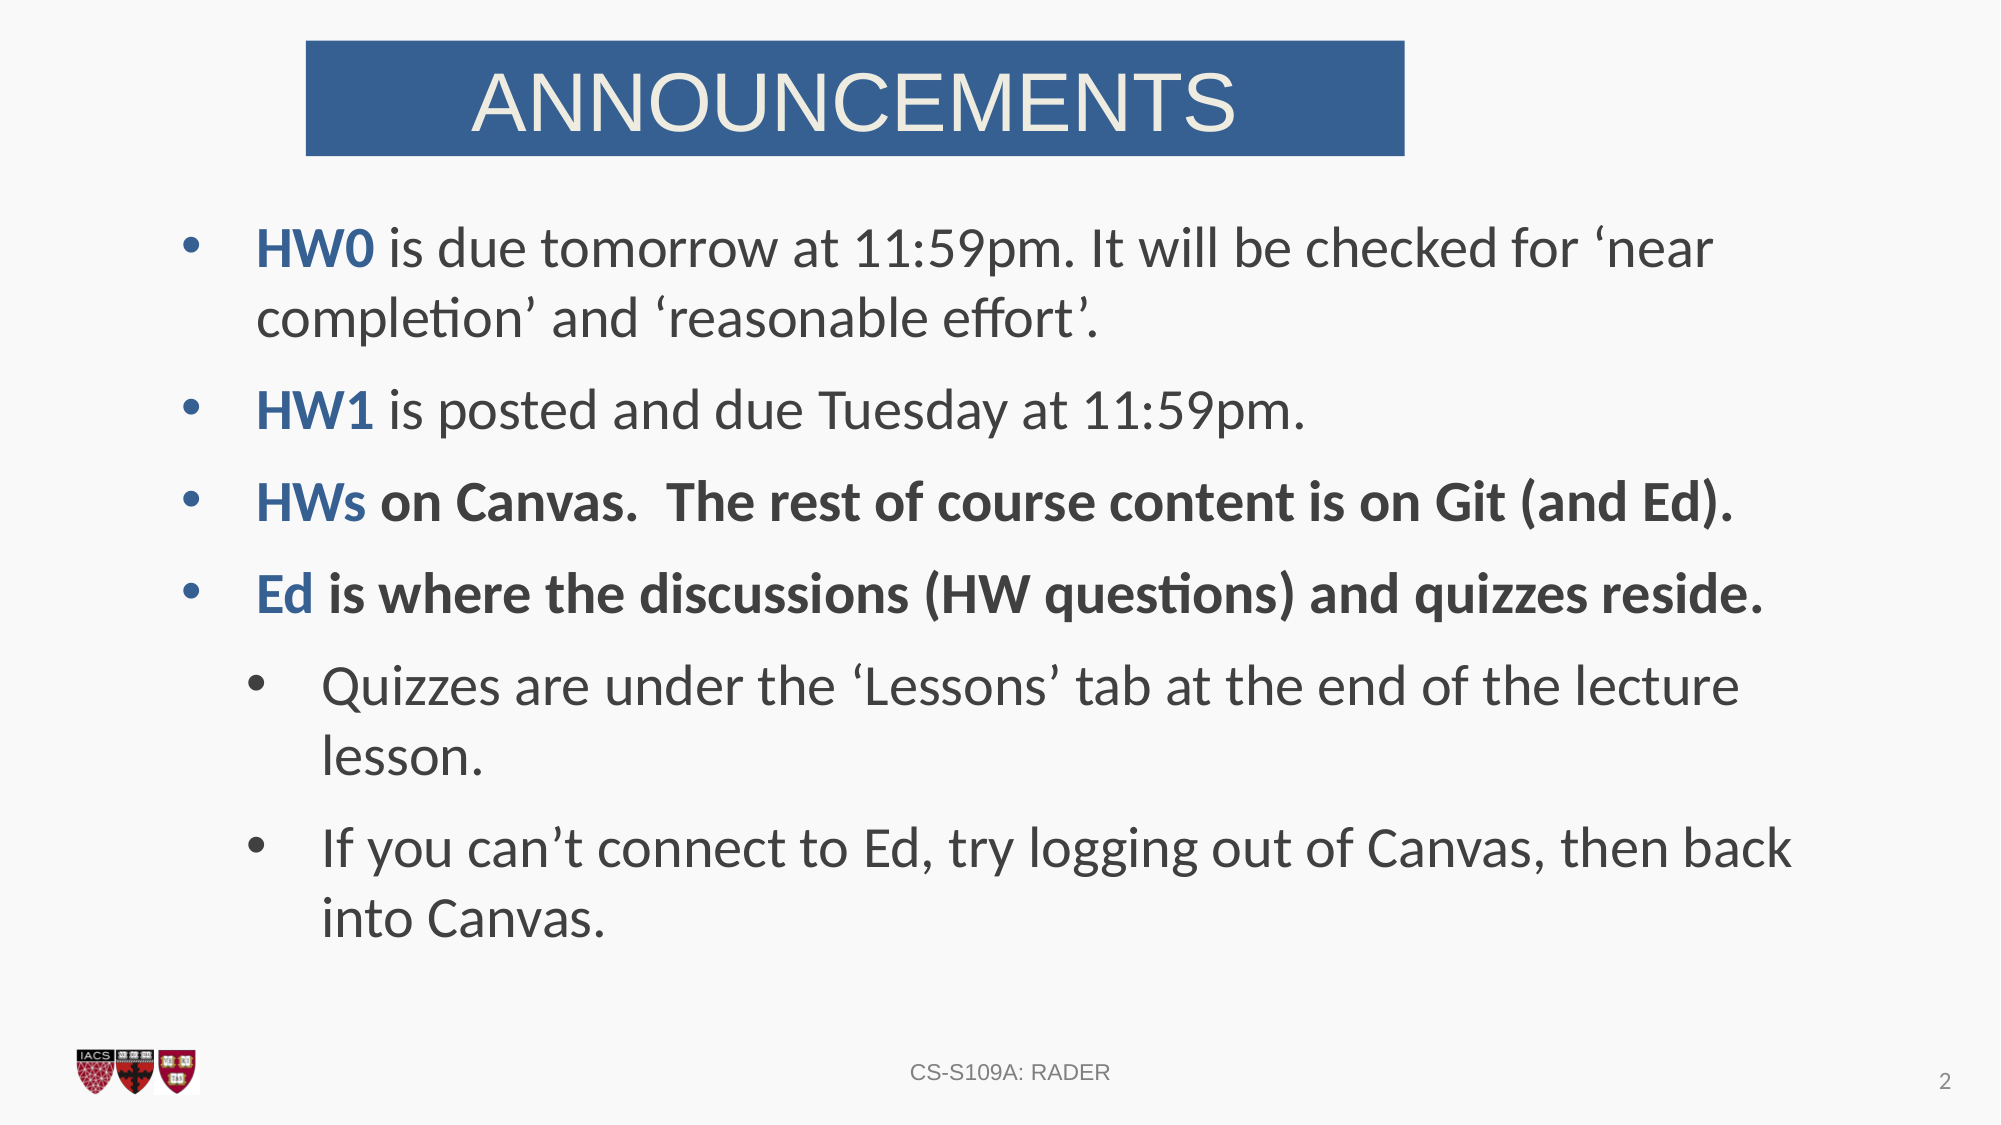

ANNOUNCEMENTS
HW0 is due tomorrow at 11:59pm. It will be checked for ‘near completion’ and ‘reasonable effort’.
HW1 is posted and due Tuesday at 11:59pm.
HWs on Canvas.  The rest of course content is on Git (and Ed).
Ed is where the discussions (HW questions) and quizzes reside.
Quizzes are under the ‘Lessons’ tab at the end of the lecture lesson.
If you can’t connect to Ed, try logging out of Canvas, then back into Canvas.
2